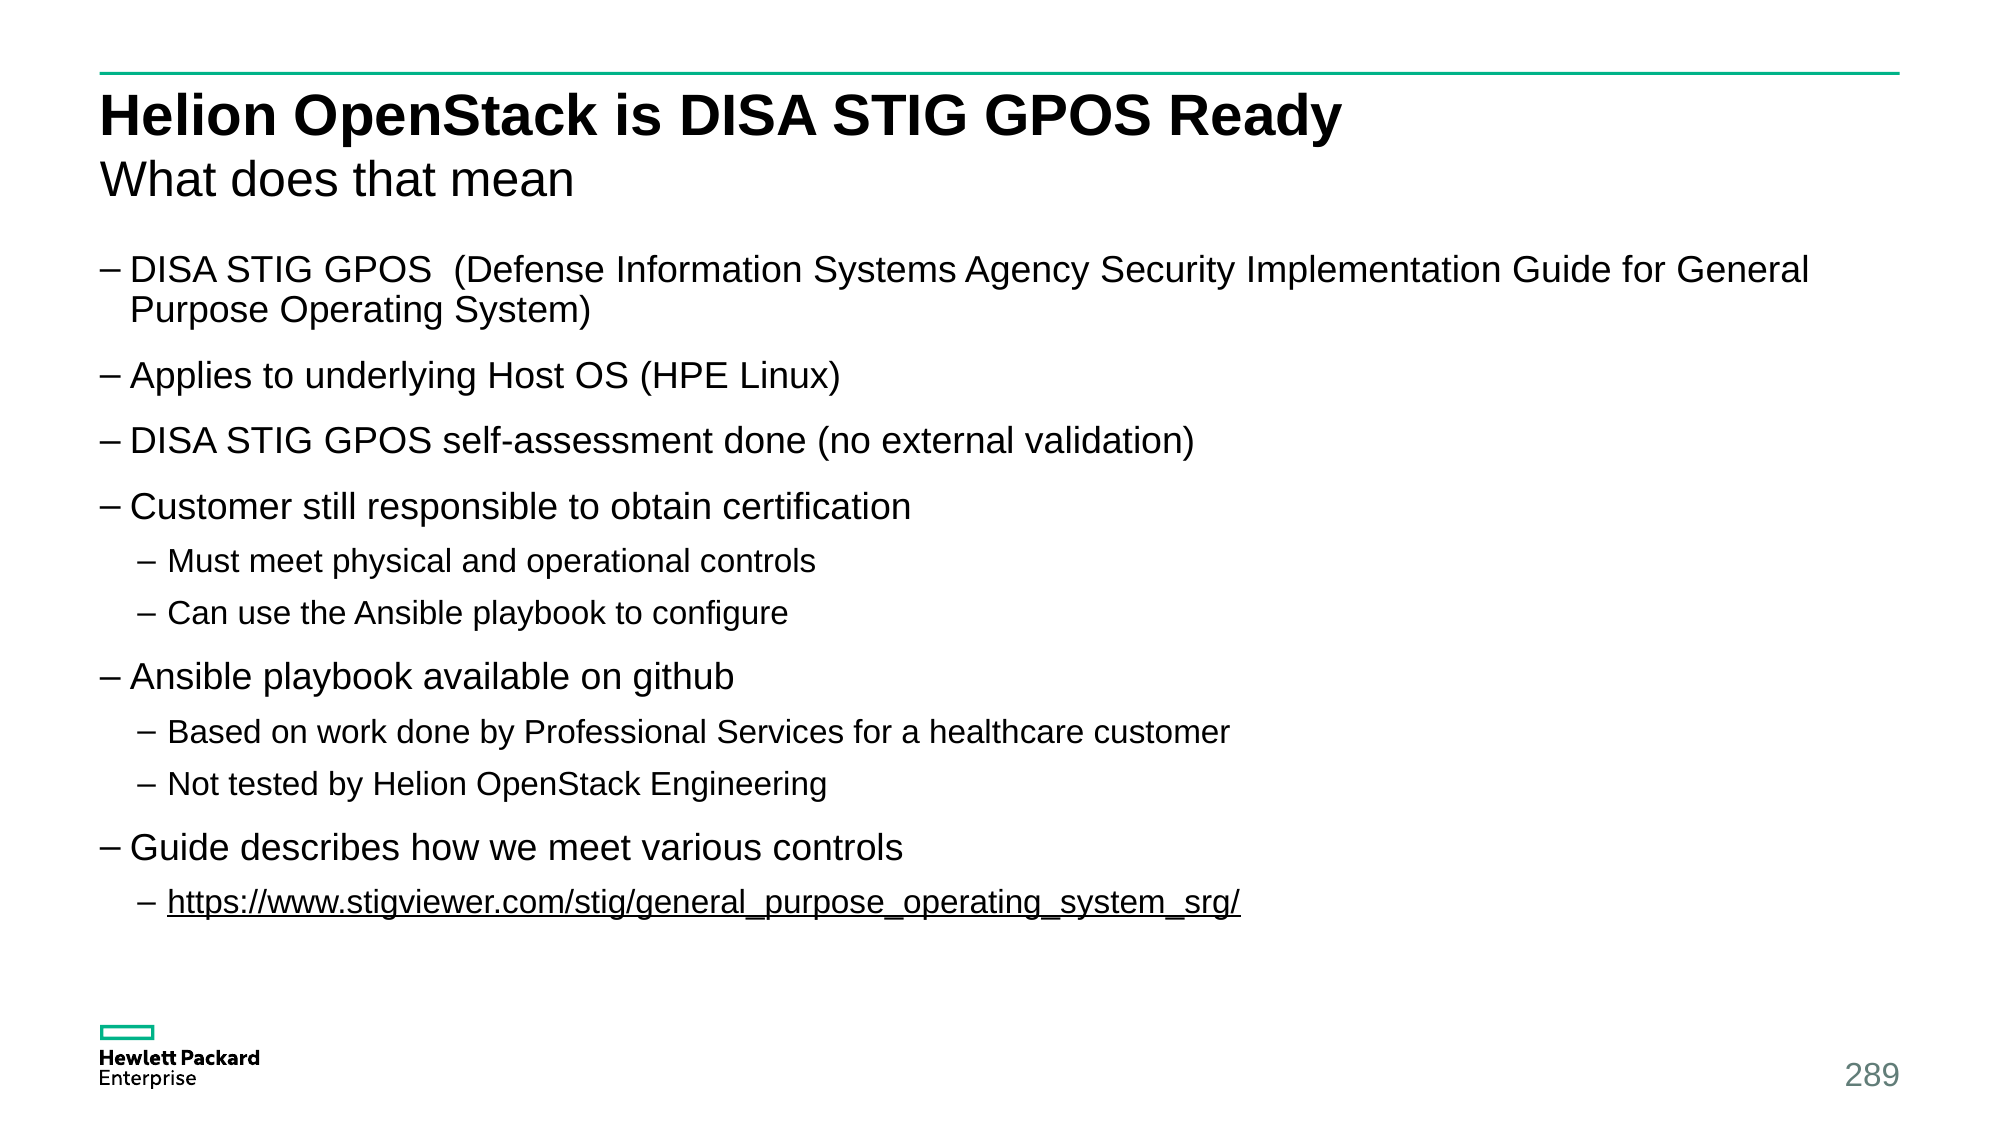

# Helion OpenStack is DISA STIG GPOS Ready
What does that mean
DISA STIG GPOS  (Defense Information Systems Agency Security Implementation Guide for General Purpose Operating System)
Applies to underlying Host OS (HPE Linux)
DISA STIG GPOS self-assessment done (no external validation)
Customer still responsible to obtain certification
Must meet physical and operational controls
Can use the Ansible playbook to configure
Ansible playbook available on github
Based on work done by Professional Services for a healthcare customer
Not tested by Helion OpenStack Engineering
Guide describes how we meet various controls
https://www.stigviewer.com/stig/general_purpose_operating_system_srg/
289